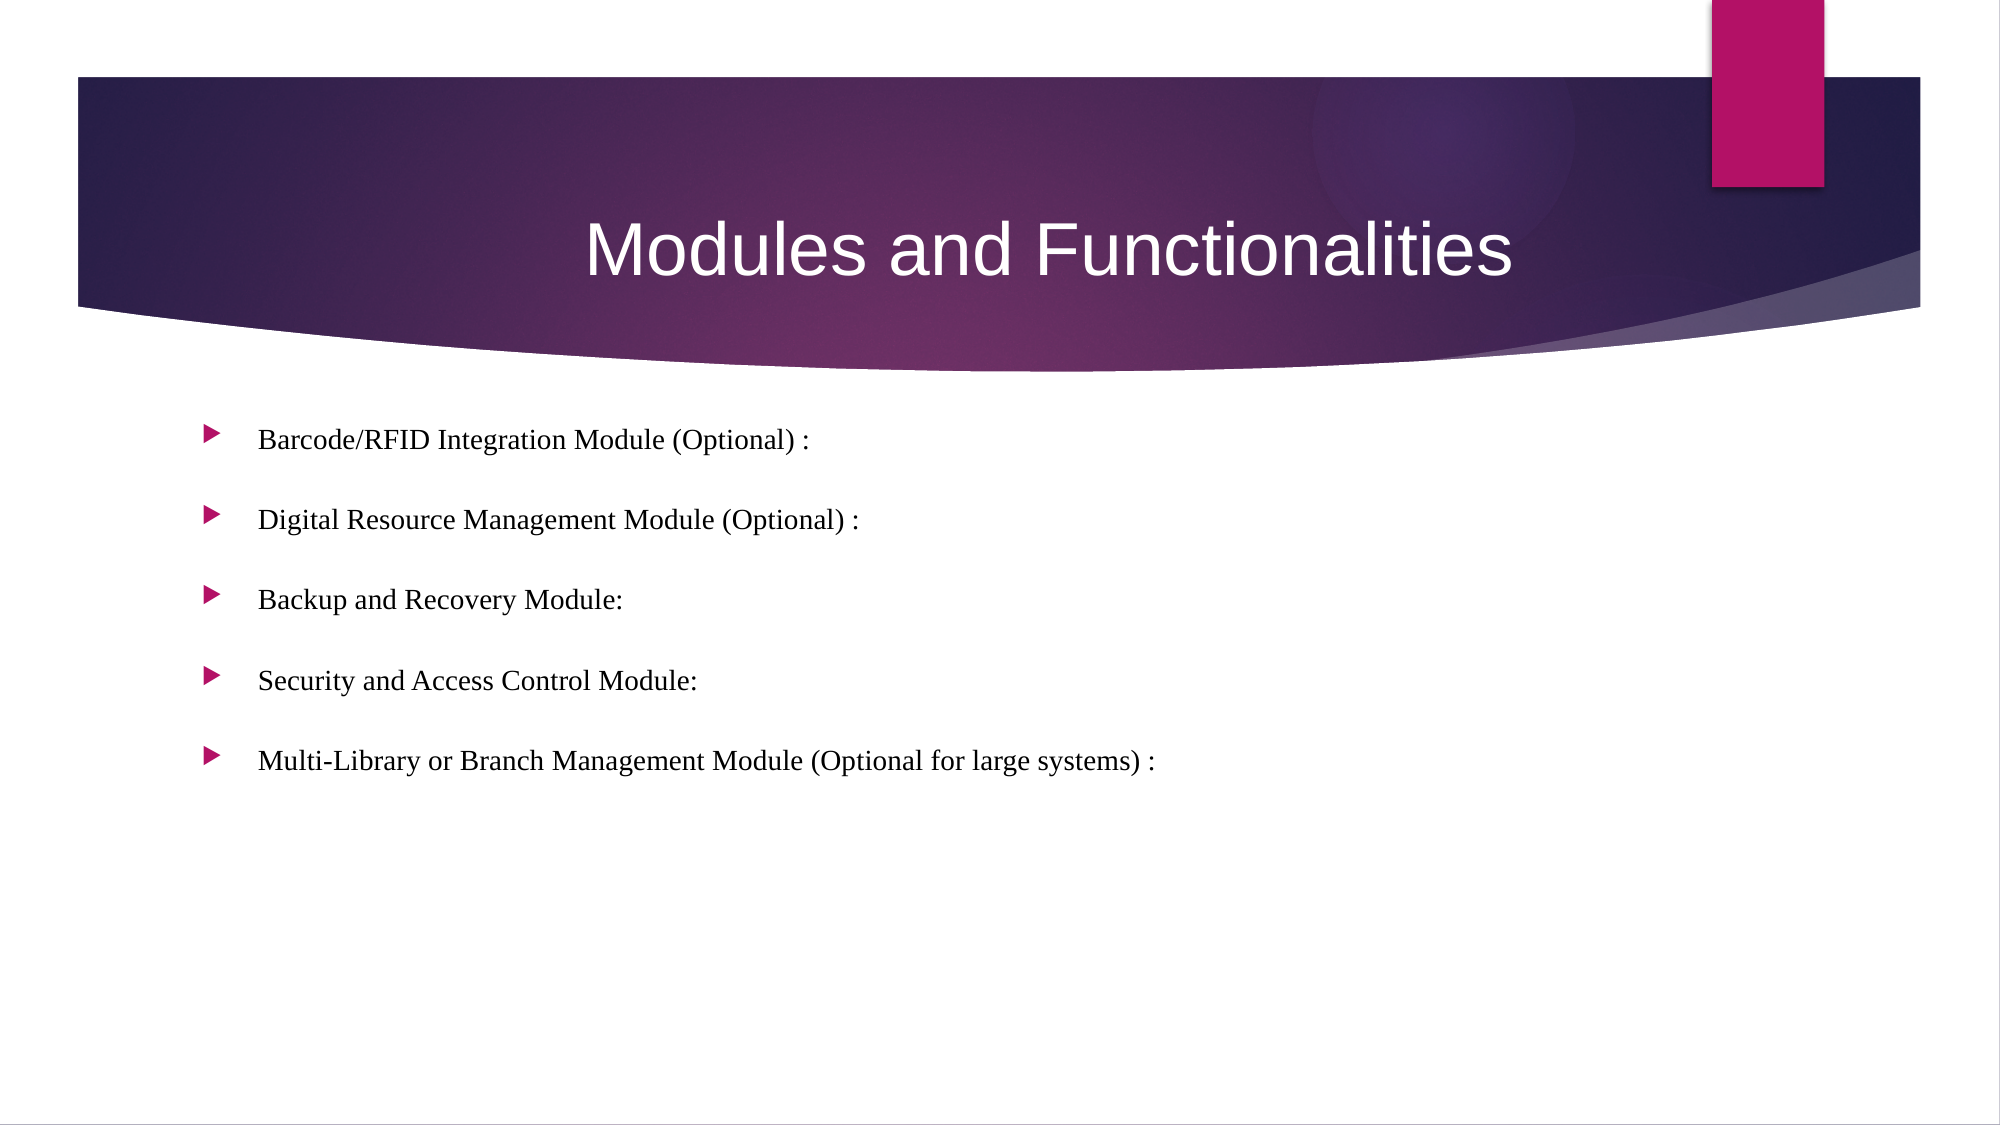

# Modules and Functionalities
Barcode/RFID Integration Module (Optional) :
Digital Resource Management Module (Optional) :
Backup and Recovery Module:
Security and Access Control Module:
Multi-Library or Branch Management Module (Optional for large systems) :